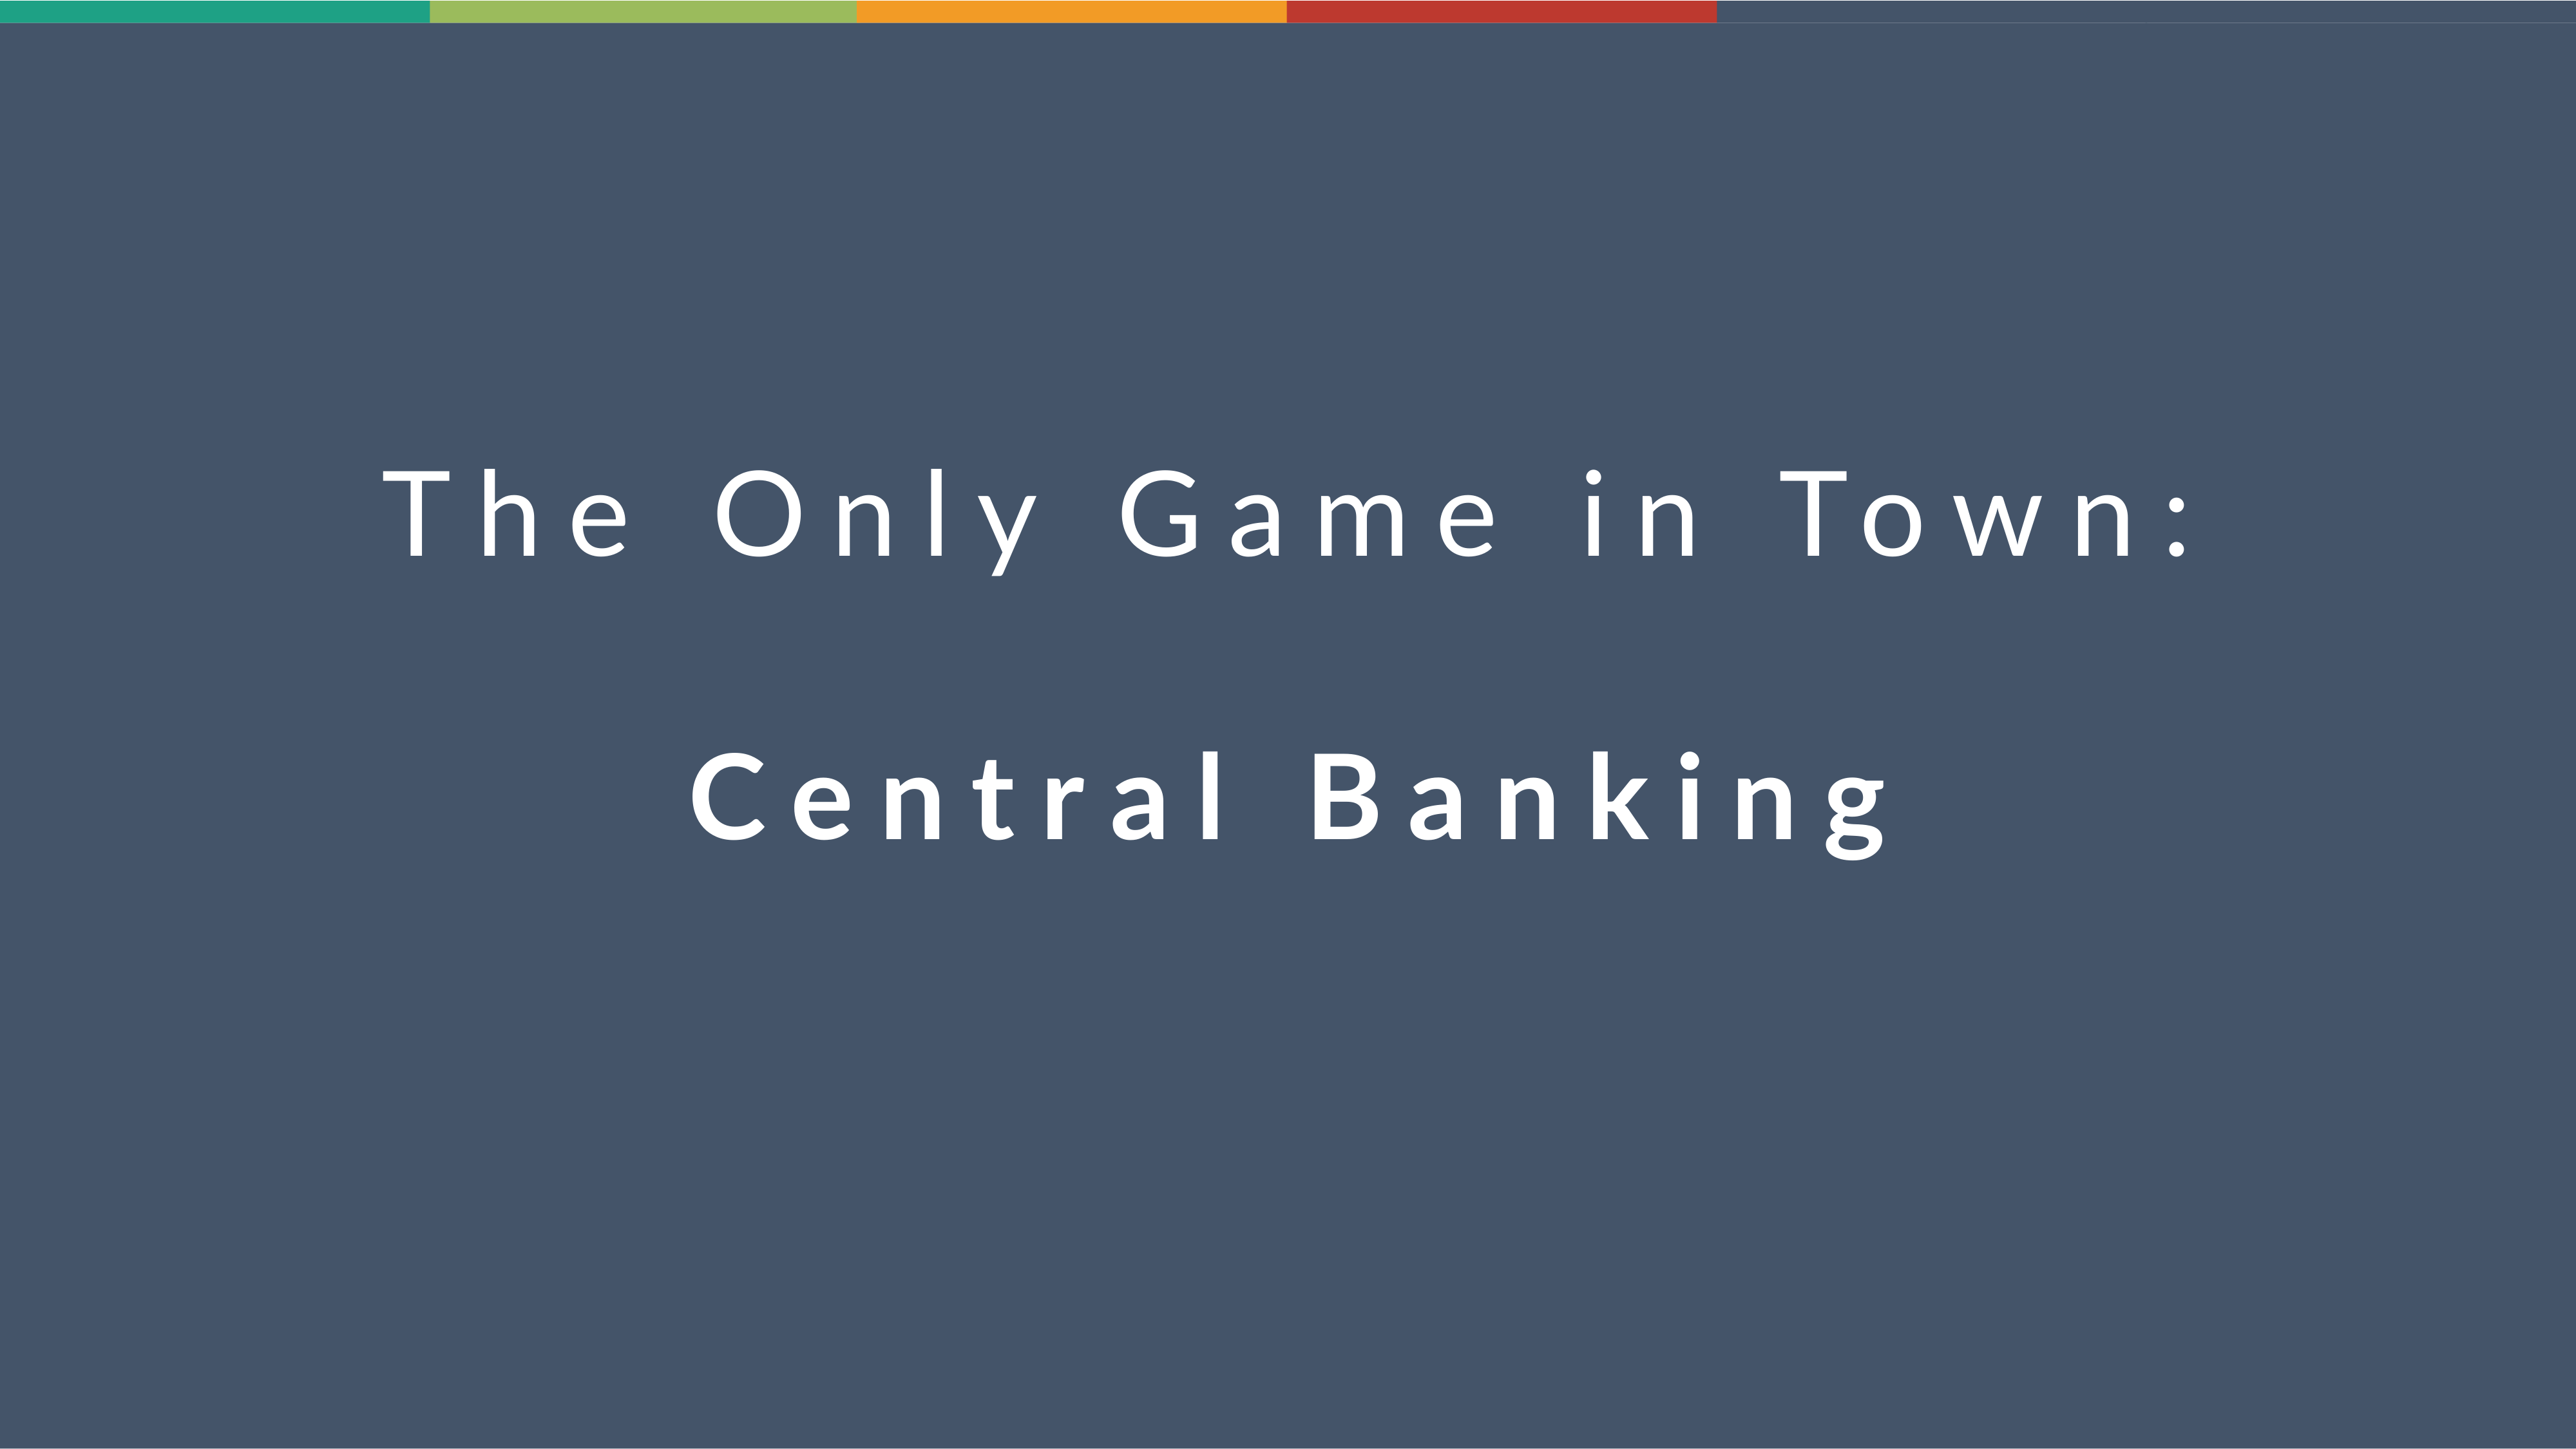

The Only Game in Town:

Central Banking